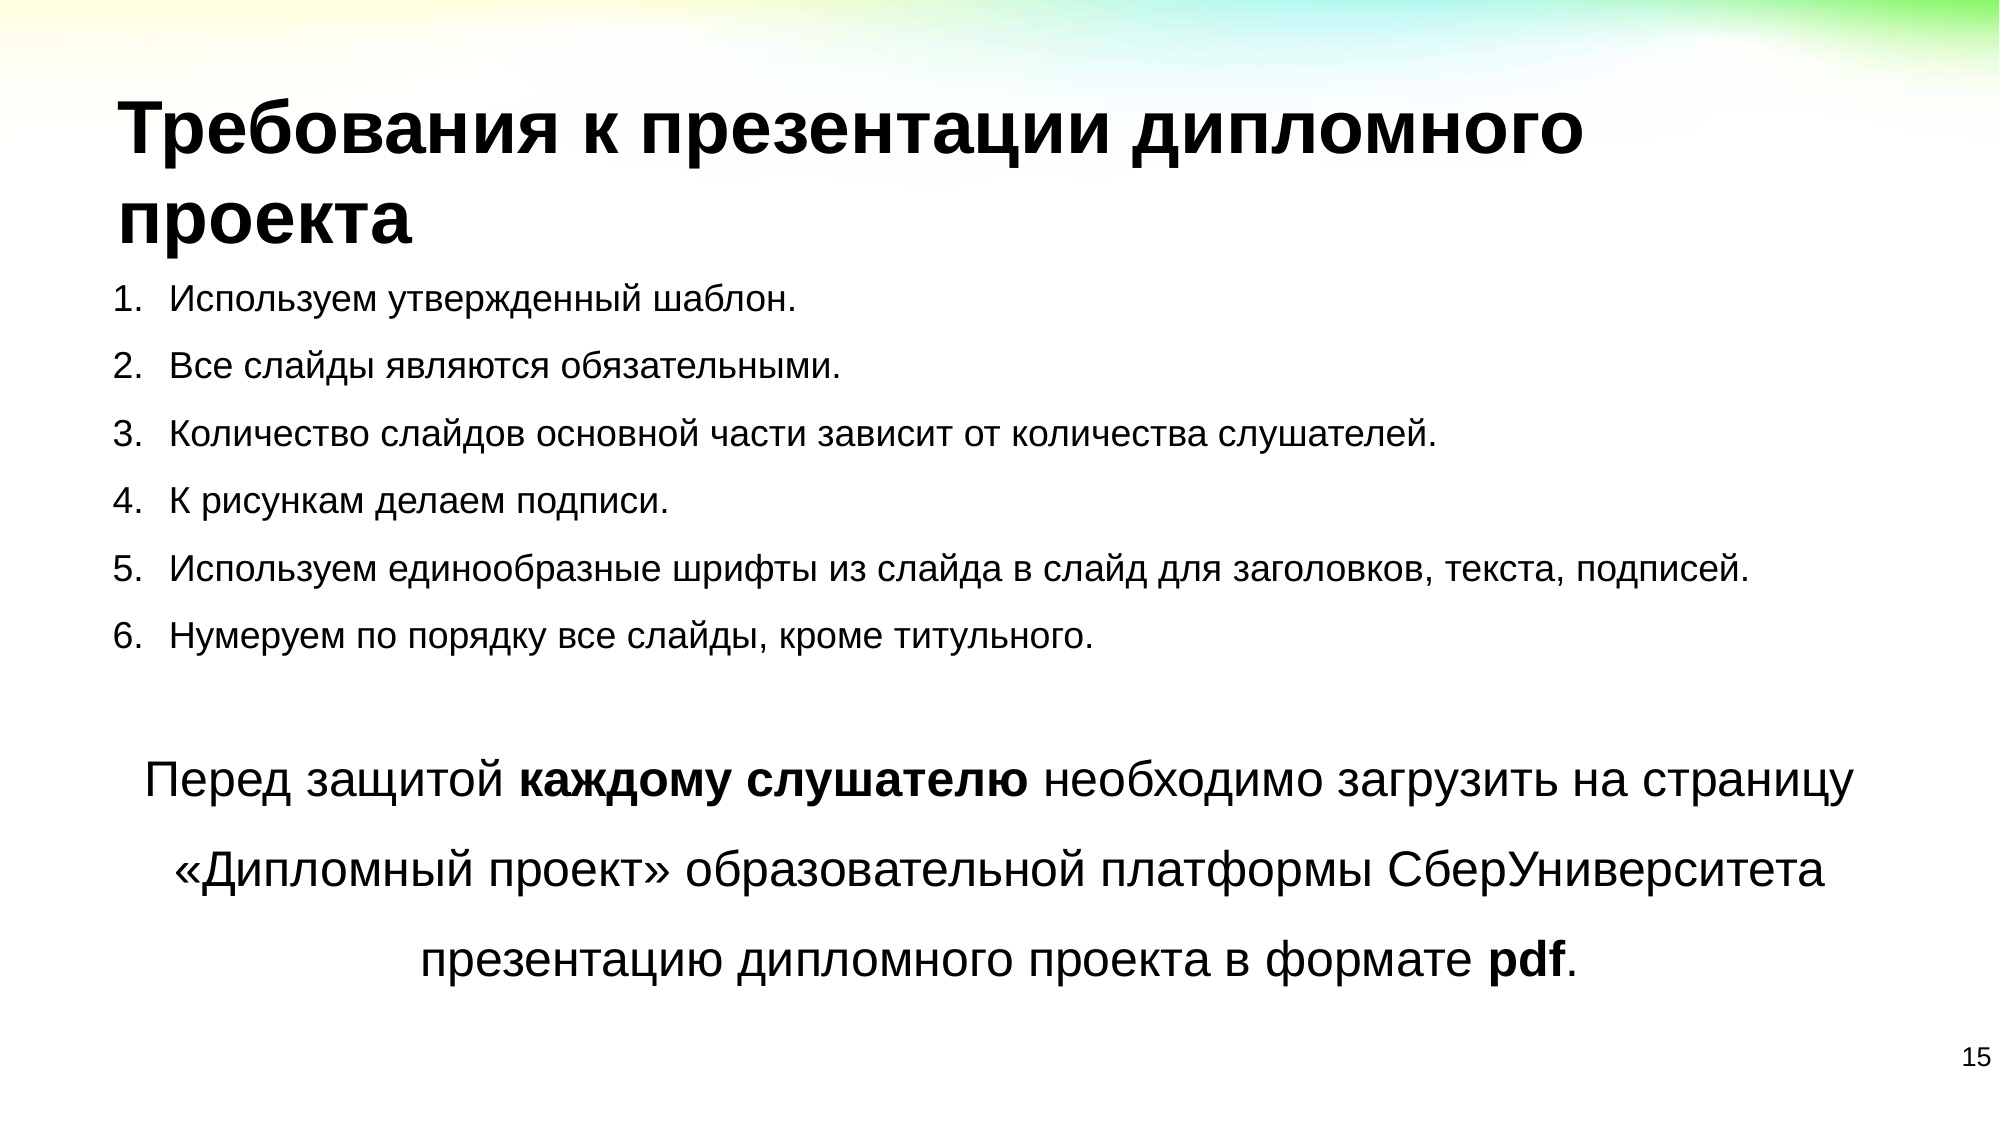

# Требования к презентации дипломного проекта
Используем утвержденный шаблон.
Все слайды являются обязательными.
Количество слайдов основной части зависит от количества слушателей.
К рисункам делаем подписи.
Используем единообразные шрифты из слайда в слайд для заголовков, текста, подписей.
Нумеруем по порядку все слайды, кроме титульного.

Перед защитой каждому слушателю необходимо загрузить на страницу «Дипломный проект» образовательной платформы СберУниверситета презентацию дипломного проекта в формате pdf.
15